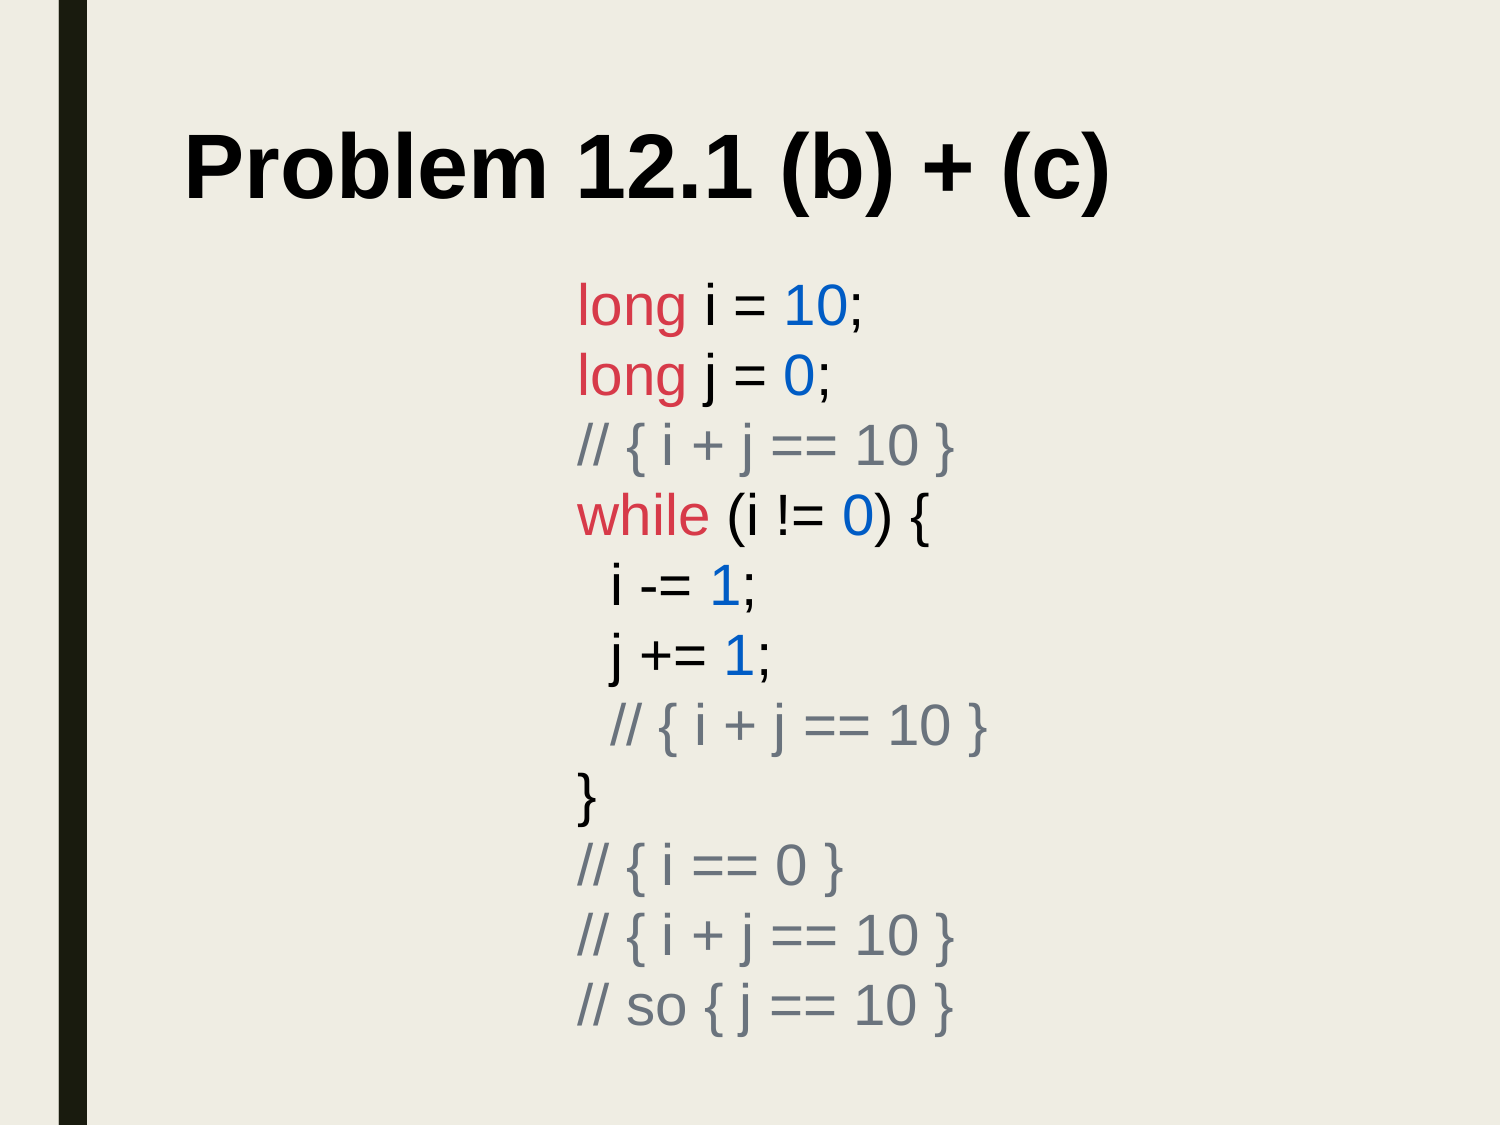

# Problem 12.1 (b) + (c)
long i = 10;
long j = 0;
// { i + j == 10 }
while (i != 0) {
  i -= 1;
  j += 1;
  // { i + j == 10 }
}
// { i == 0 }
// { i + j == 10 }
// so { j == 10 }